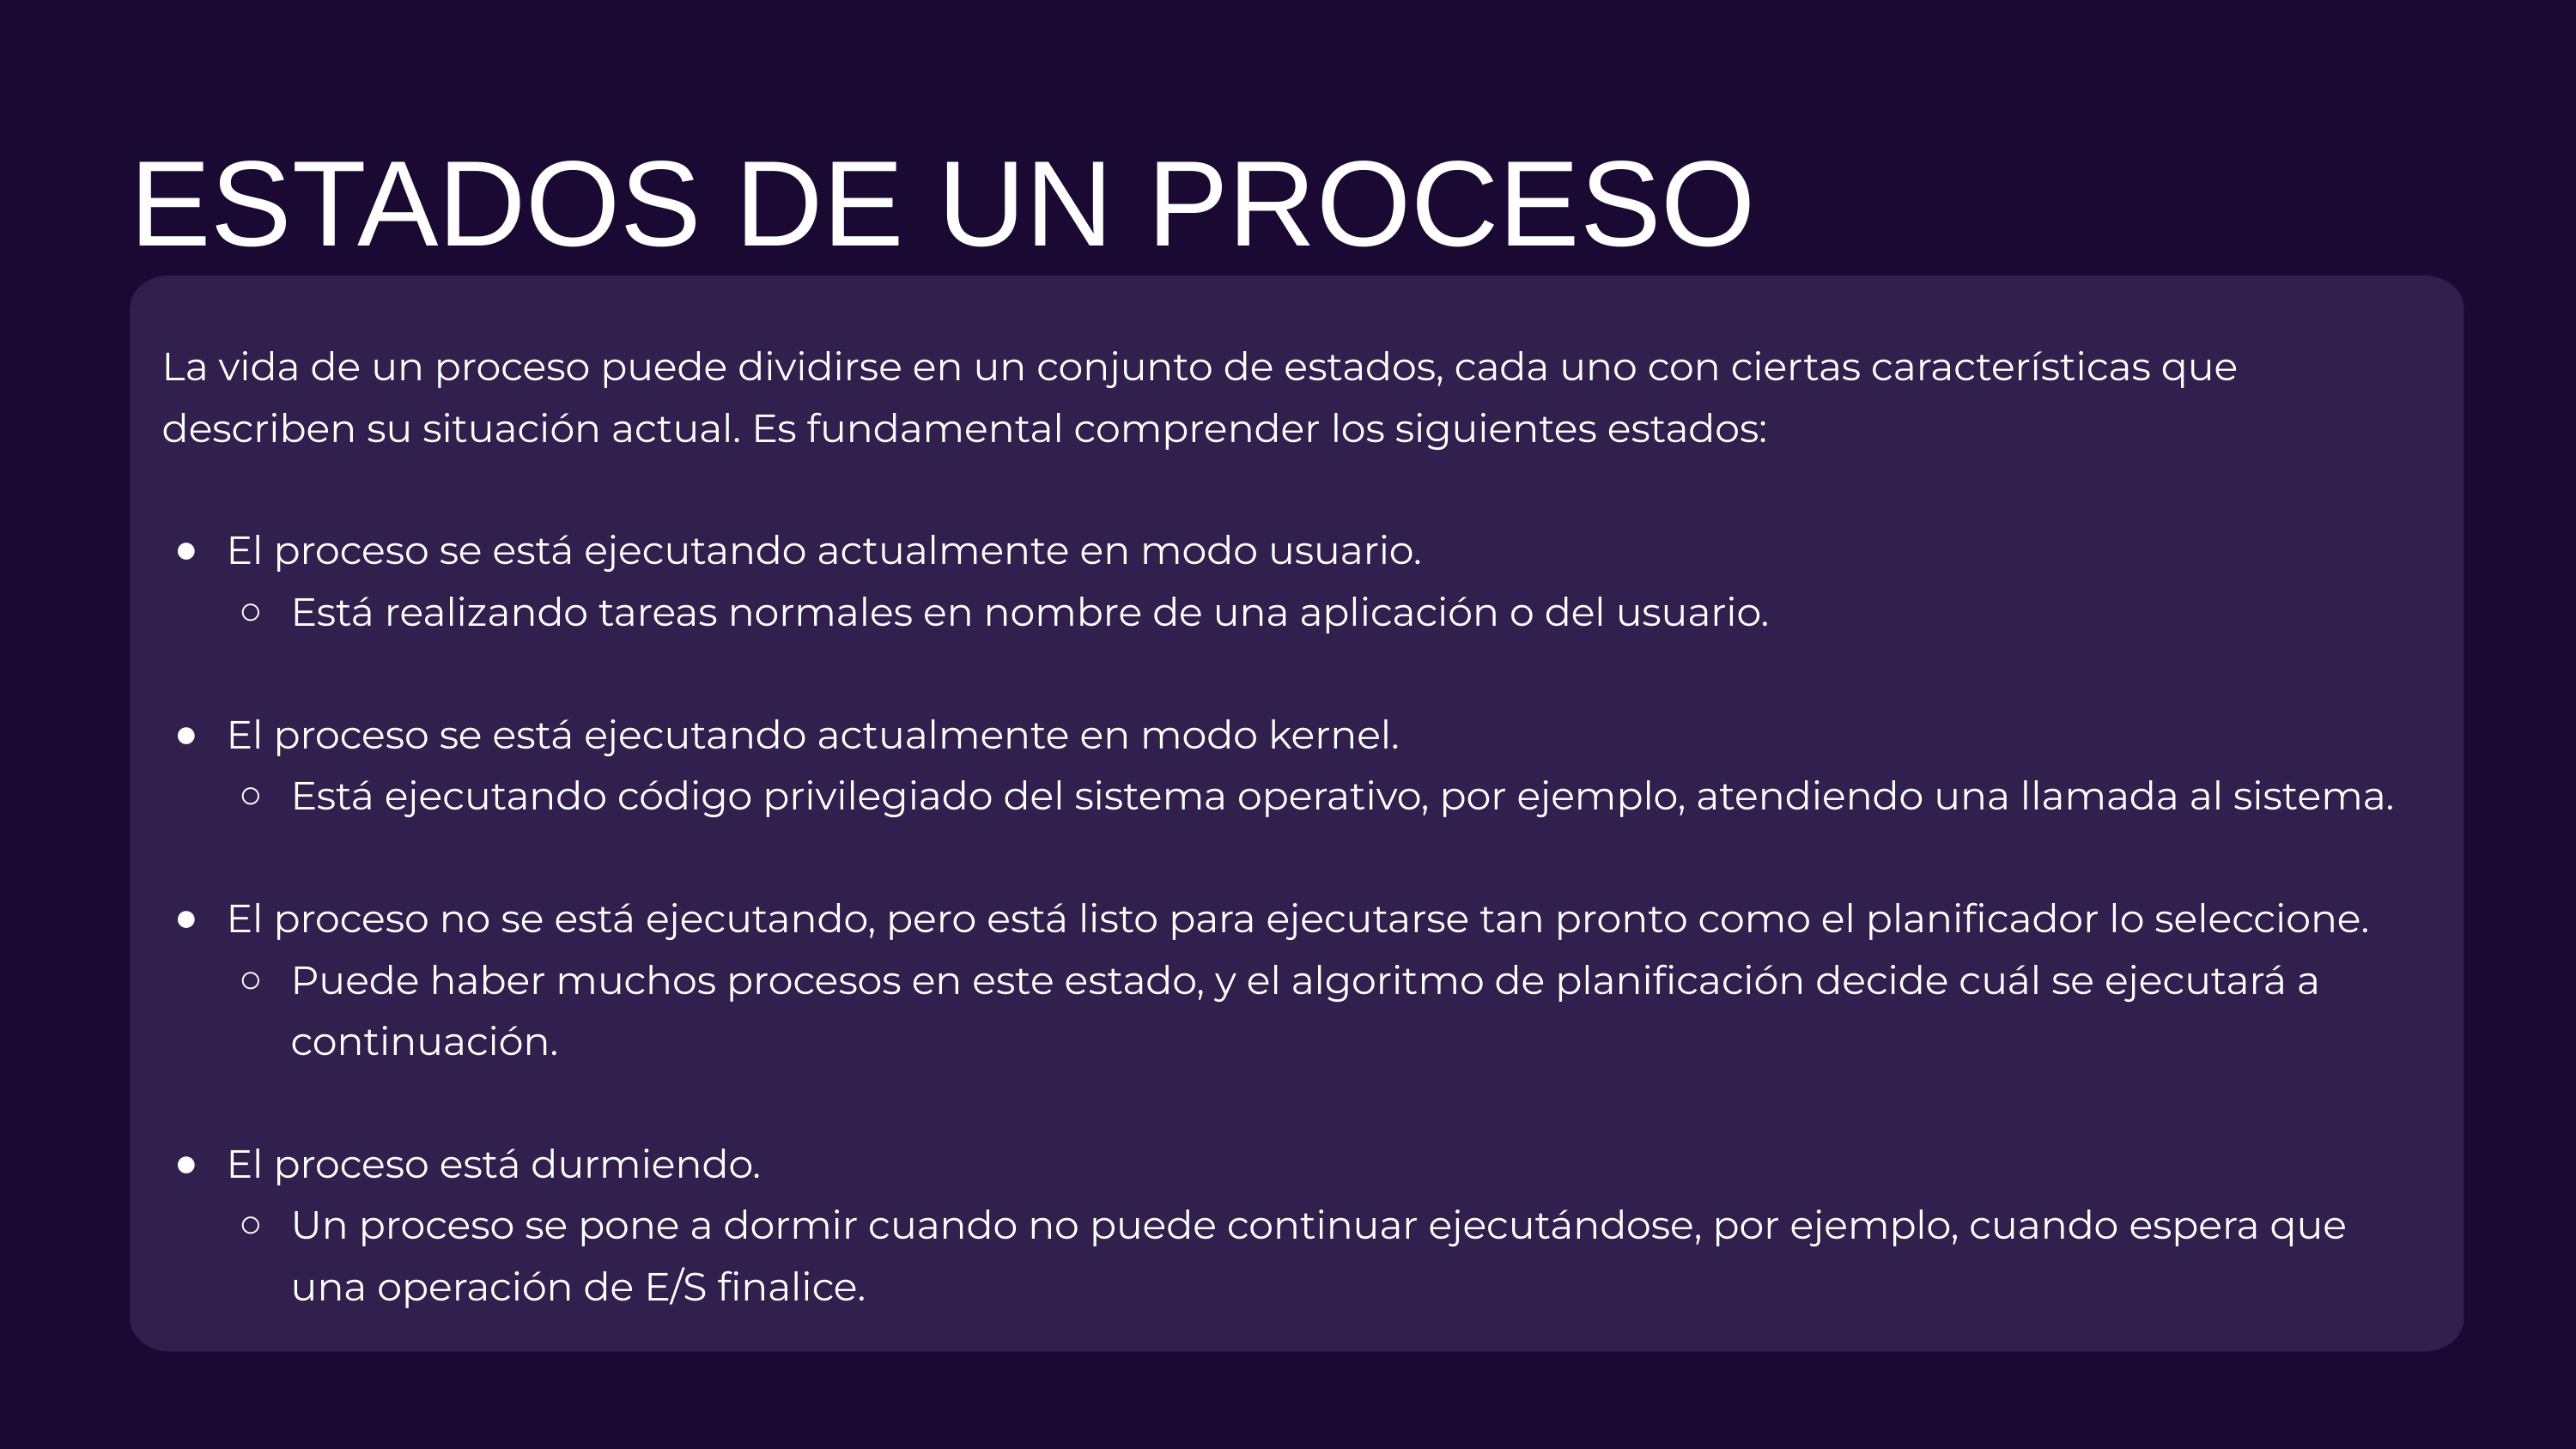

ESTADOS DE UN PROCESO

La vida de un proceso puede dividirse en un conjunto de estados, cada uno con ciertas características que describen su situación actual. Es fundamental comprender los siguientes estados:

El proceso se está ejecutando actualmente en modo usuario.
Está realizando tareas normales en nombre de una aplicación o del usuario.

El proceso se está ejecutando actualmente en modo kernel.
Está ejecutando código privilegiado del sistema operativo, por ejemplo, atendiendo una llamada al sistema.

El proceso no se está ejecutando, pero está listo para ejecutarse tan pronto como el planificador lo seleccione.
Puede haber muchos procesos en este estado, y el algoritmo de planificación decide cuál se ejecutará a continuación.

El proceso está durmiendo.
Un proceso se pone a dormir cuando no puede continuar ejecutándose, por ejemplo, cuando espera que una operación de E/S finalice.